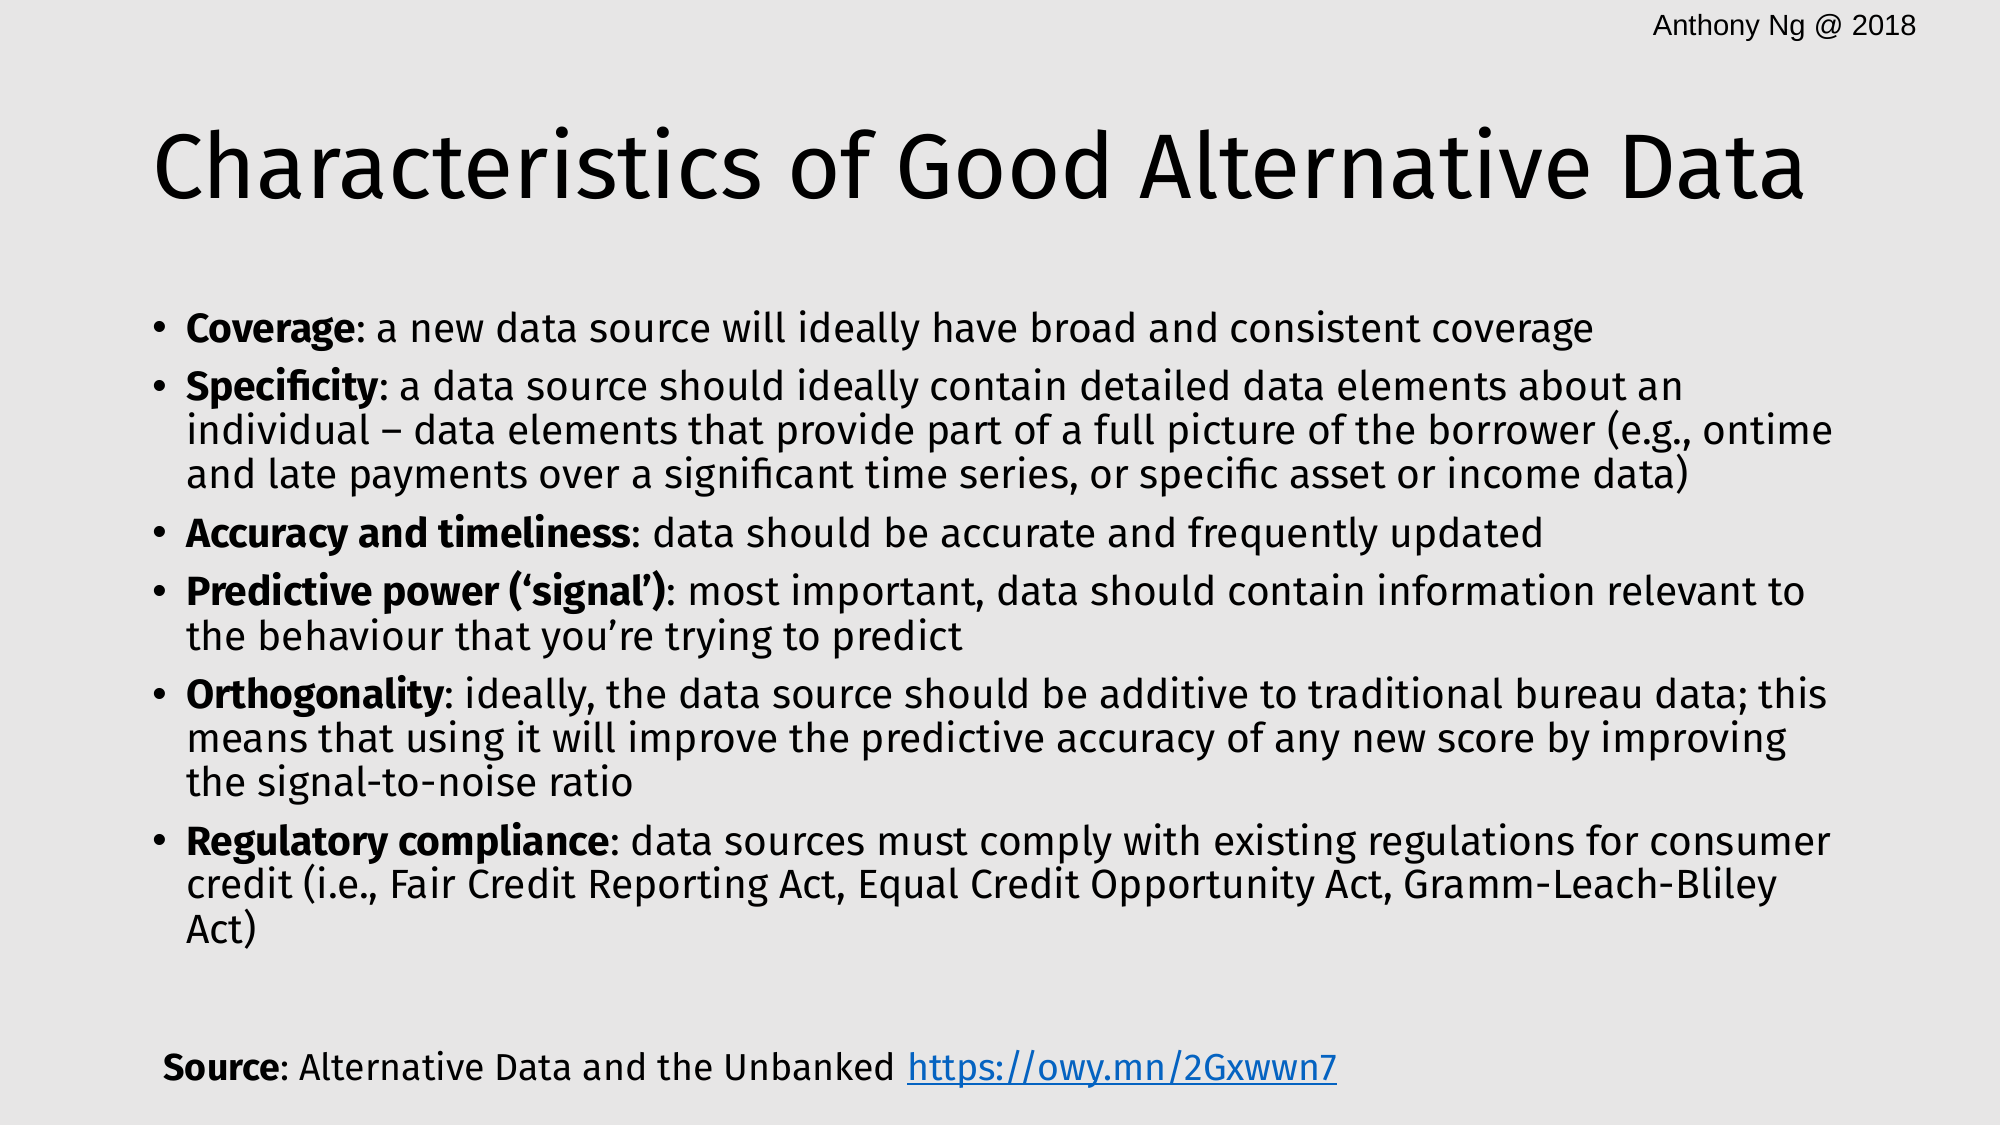

# Characteristics of Good Alternative Data
Coverage: a new data source will ideally have broad and consistent coverage
Specificity: a data source should ideally contain detailed data elements about an individual – data elements that provide part of a full picture of the borrower (e.g., ontime and late payments over a significant time series, or specific asset or income data)
Accuracy and timeliness: data should be accurate and frequently updated
Predictive power (‘signal’): most important, data should contain information relevant to the behaviour that you’re trying to predict
Orthogonality: ideally, the data source should be additive to traditional bureau data; this means that using it will improve the predictive accuracy of any new score by improving the signal-to-noise ratio
Regulatory compliance: data sources must comply with existing regulations for consumer credit (i.e., Fair Credit Reporting Act, Equal Credit Opportunity Act, Gramm-Leach-Bliley Act)
Source: Alternative Data and the Unbanked https://owy.mn/2Gxwwn7